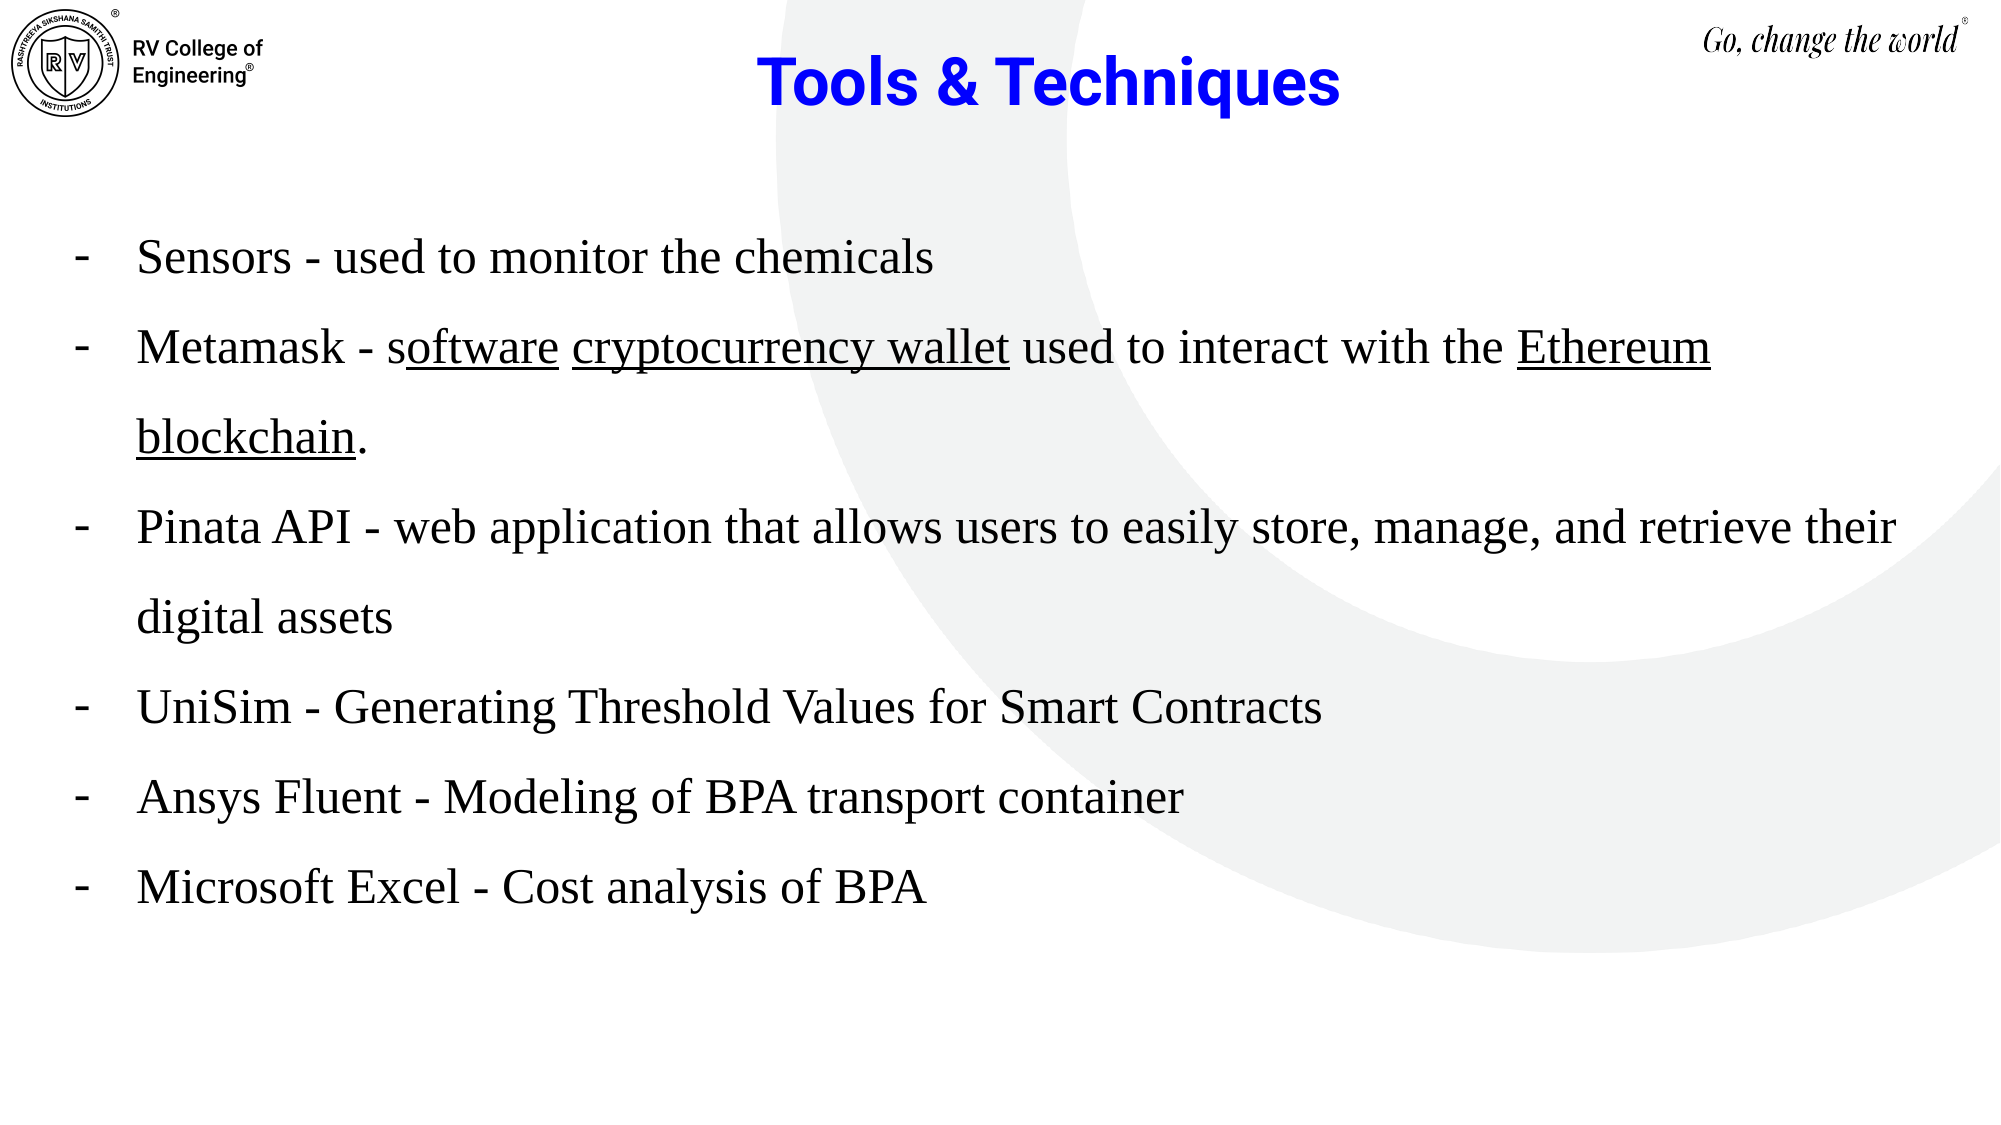

# Tools & Techniques
Sensors - used to monitor the chemicals
Metamask - software cryptocurrency wallet used to interact with the Ethereum blockchain.
Pinata API - web application that allows users to easily store, manage, and retrieve their digital assets
UniSim - Generating Threshold Values for Smart Contracts
Ansys Fluent - Modeling of BPA transport container
Microsoft Excel - Cost analysis of BPA